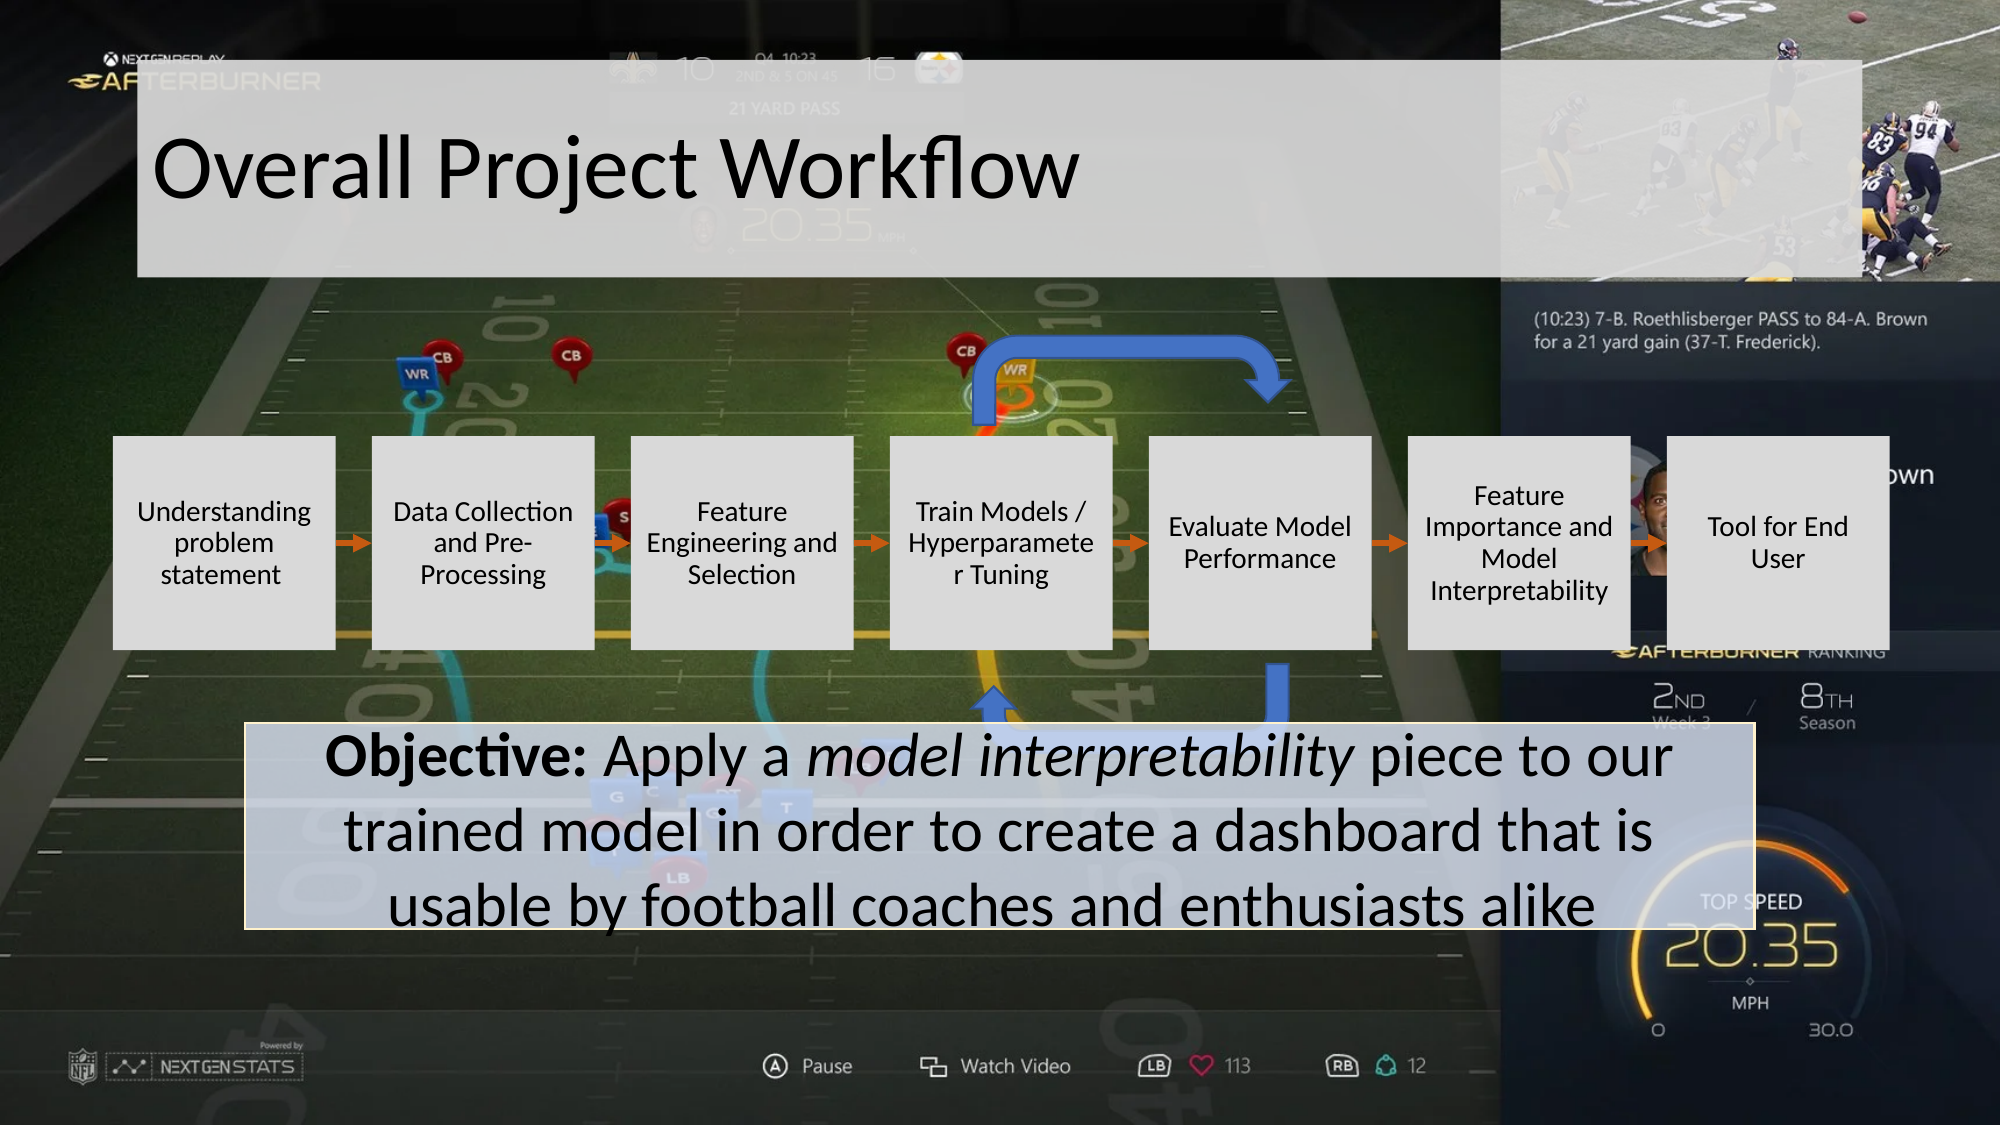

# Overall Project Workflow

Understanding problem statement
Feature Importance and Model Interpretability
Tool for End User
Evaluate Model Performance
Data Collection and Pre-Processing
Feature Engineering and Selection
Train Models / Hyperparameter Tuning

Objective: Apply a model interpretability piece to our trained model in order to create a dashboard that is usable by football coaches and enthusiasts alike